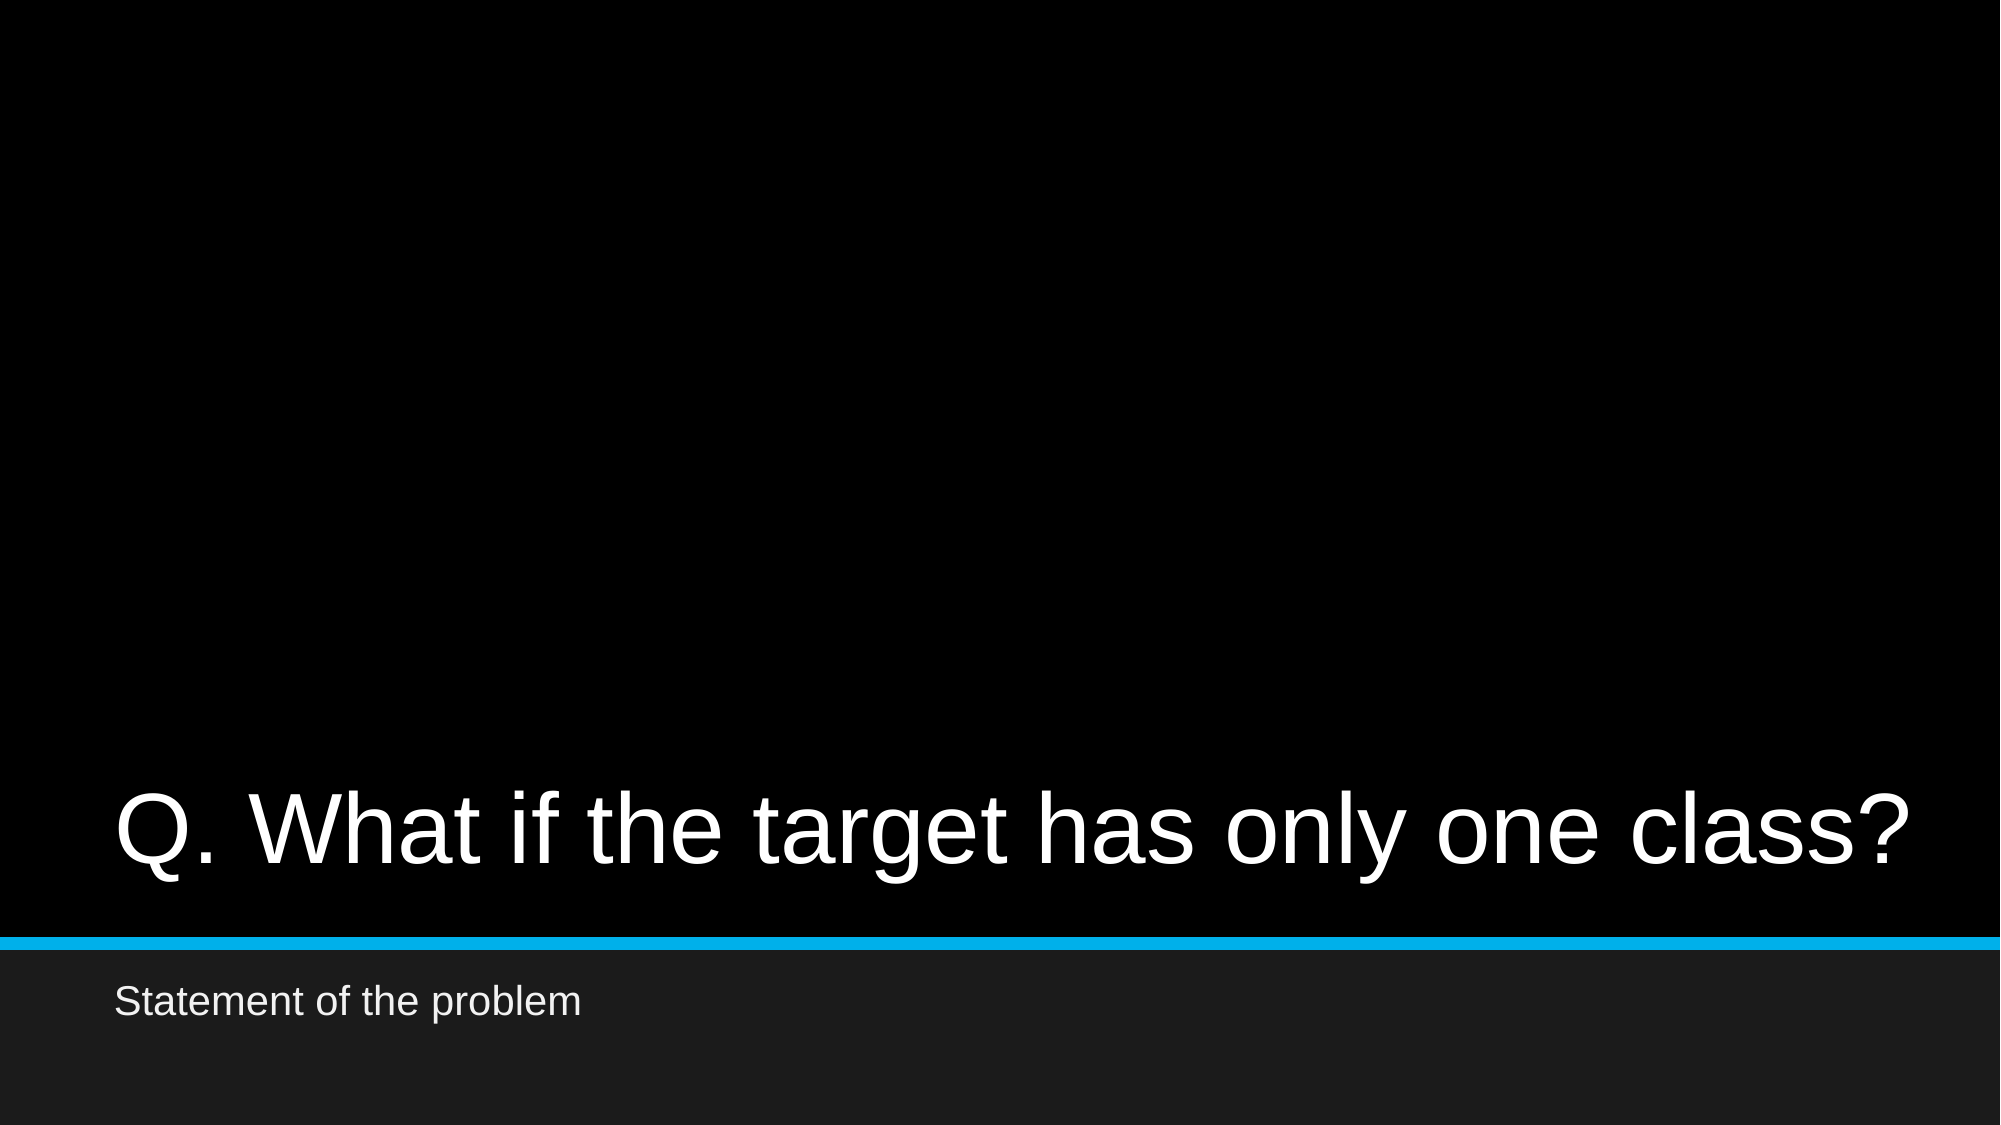

# Q. What if the target has only one class?
Statement of the problem